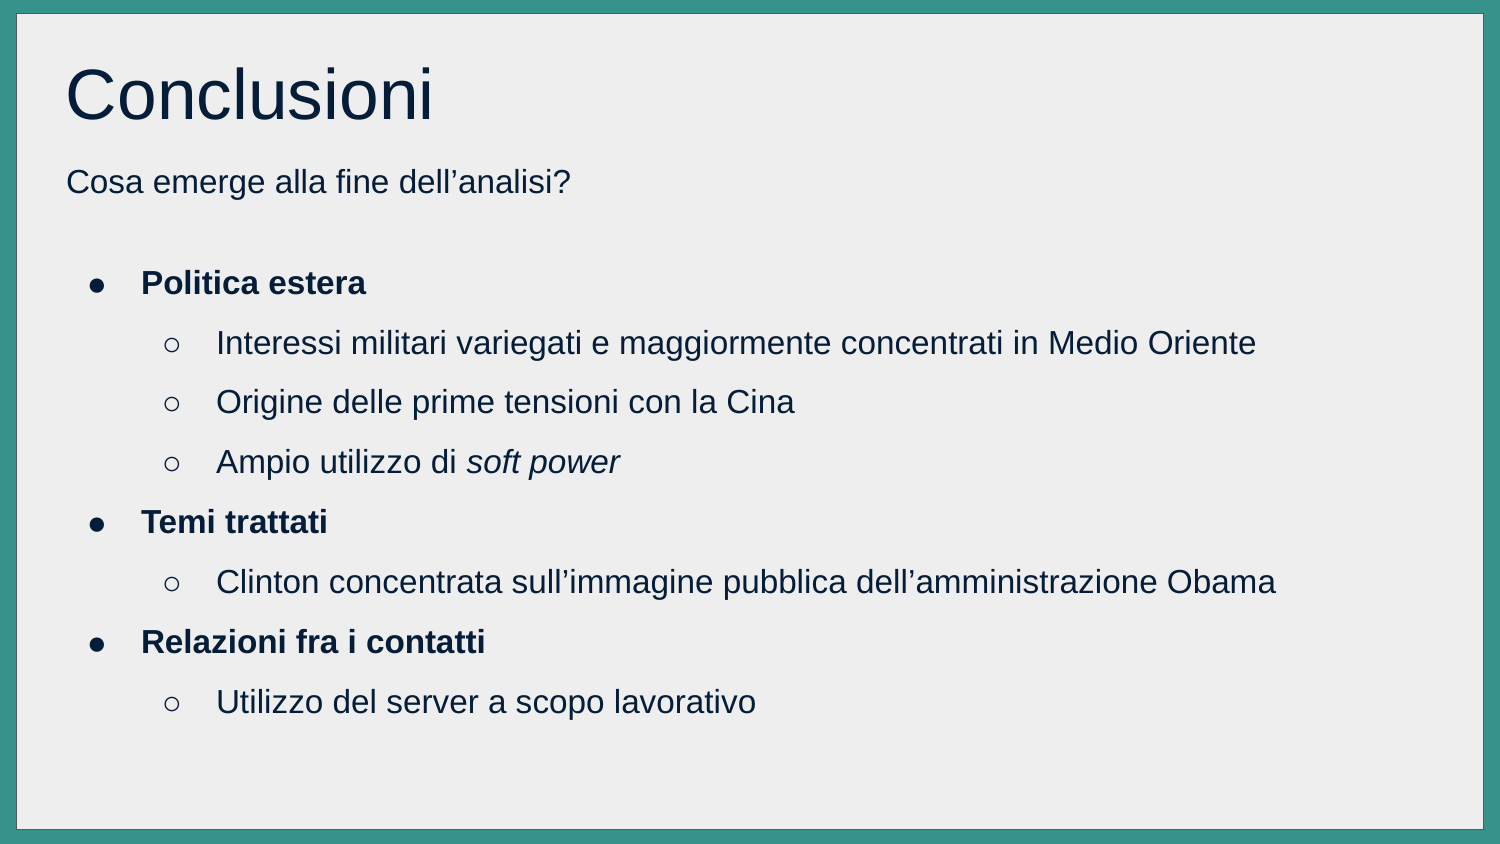

# Conclusioni
Cosa emerge alla fine dell’analisi?
Politica estera
Interessi militari variegati e maggiormente concentrati in Medio Oriente
Origine delle prime tensioni con la Cina
Ampio utilizzo di soft power
Temi trattati
Clinton concentrata sull’immagine pubblica dell’amministrazione Obama
Relazioni fra i contatti
Utilizzo del server a scopo lavorativo
15